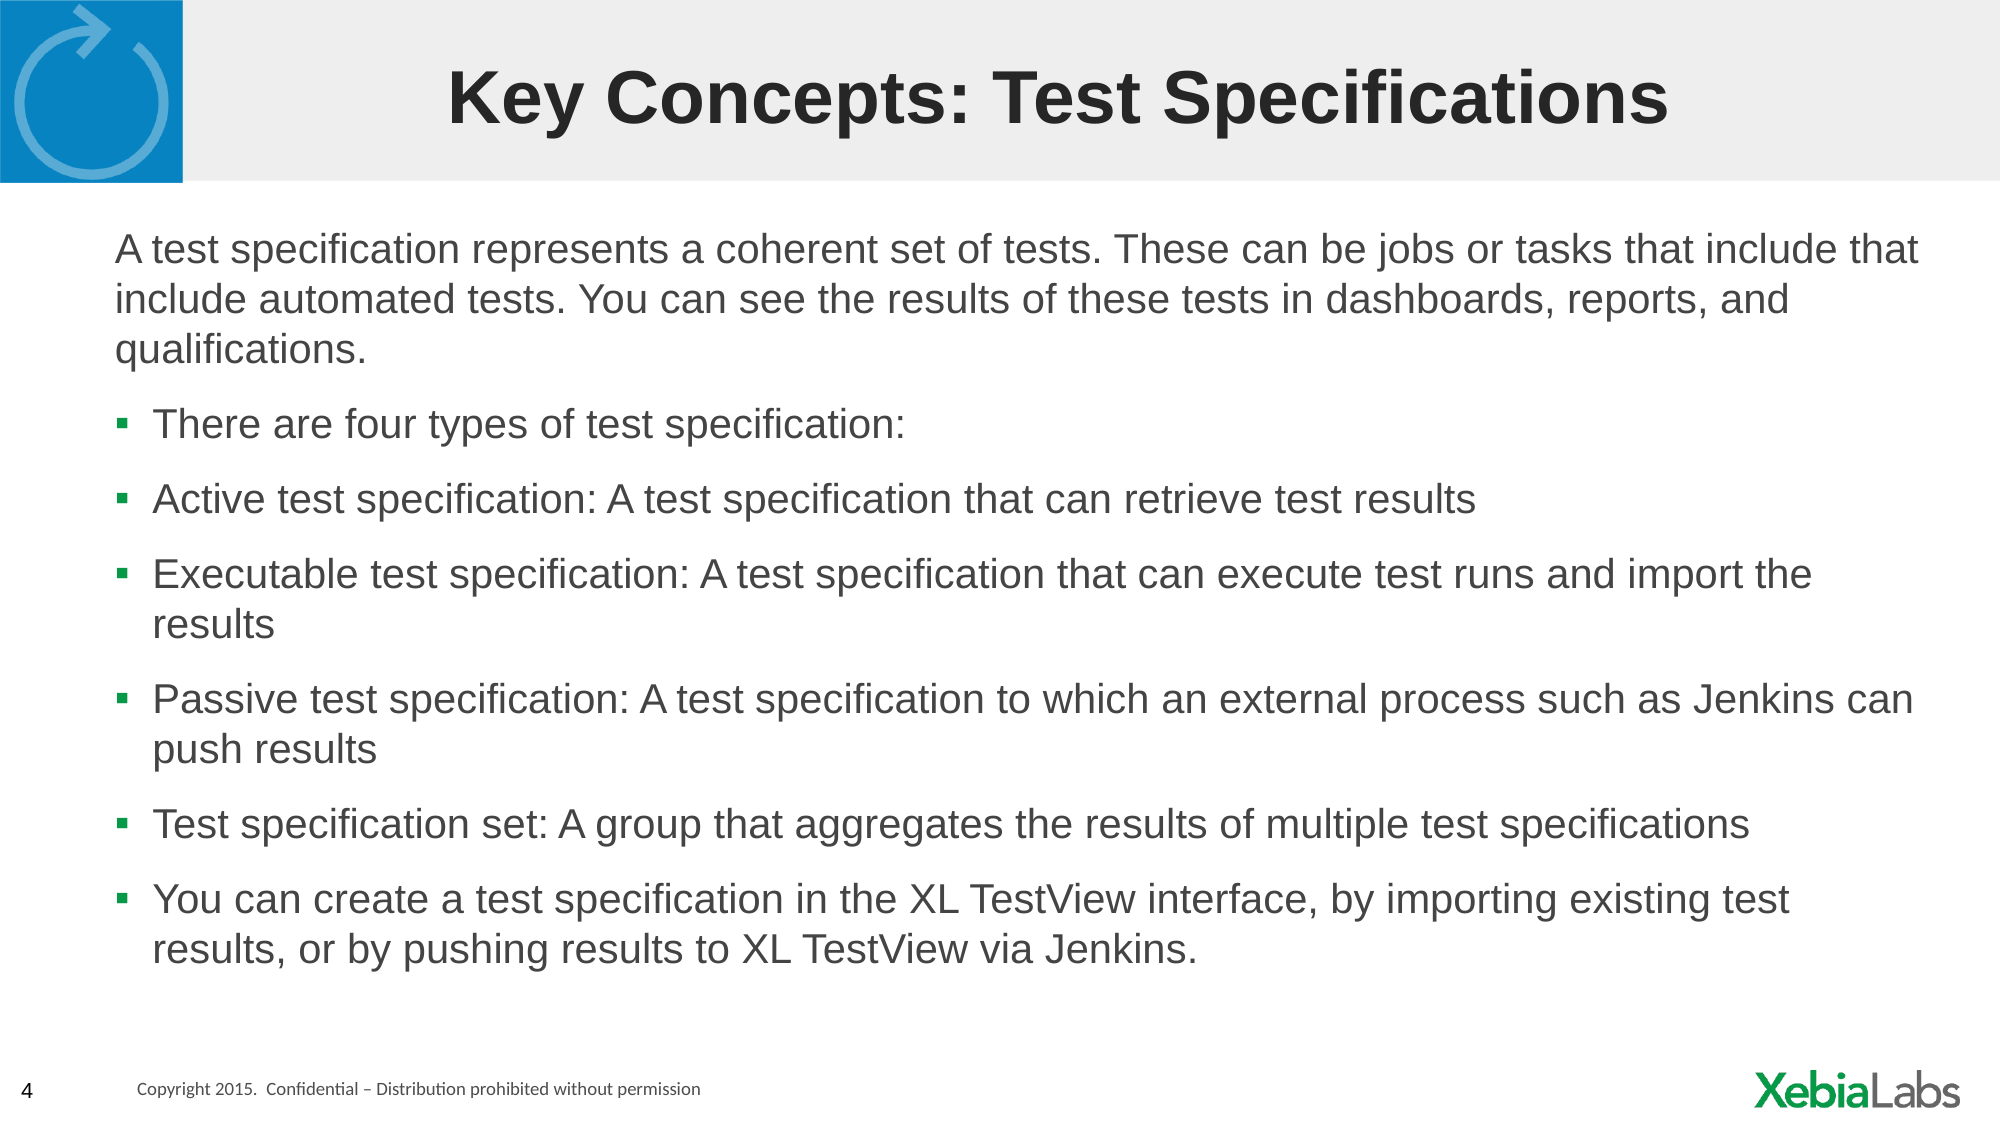

# Key Concepts: Test Specifications
A test specification represents a coherent set of tests. These can be jobs or tasks that include that include automated tests. You can see the results of these tests in dashboards, reports, and qualifications.
There are four types of test specification:
Active test specification: A test specification that can retrieve test results
Executable test specification: A test specification that can execute test runs and import the results
Passive test specification: A test specification to which an external process such as Jenkins can push results
Test specification set: A group that aggregates the results of multiple test specifications
You can create a test specification in the XL TestView interface, by importing existing test results, or by pushing results to XL TestView via Jenkins.